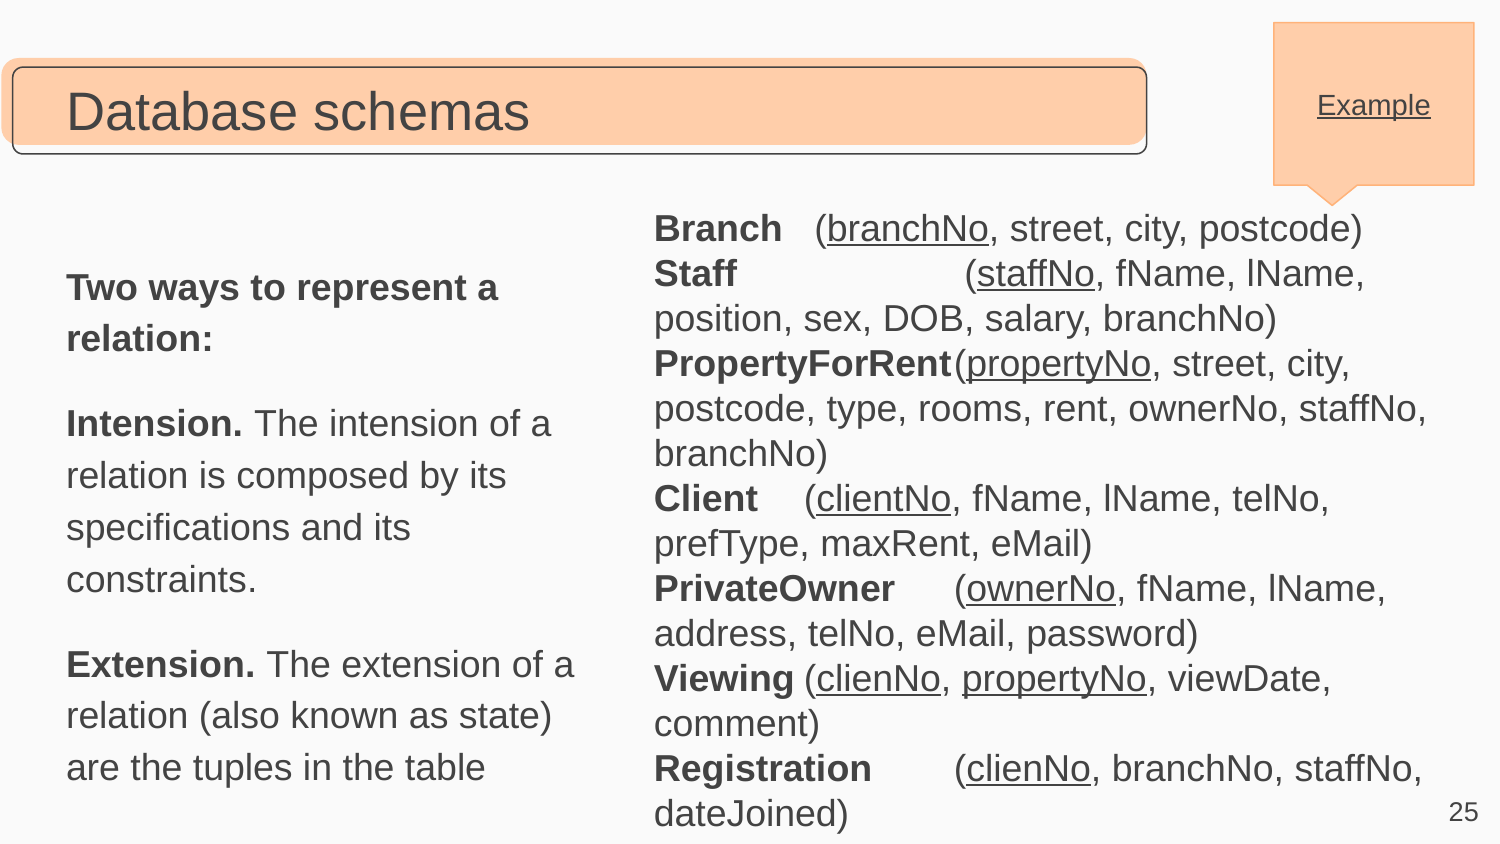

Example
Database schemas
Branch	 (branchNo, street, city, postcode)
Staff		 (staffNo, fName, lName, position, sex, DOB, salary, branchNo)
PropertyForRent	(propertyNo, street, city, postcode, type, rooms, rent, ownerNo, staffNo, branchNo)
Client	(clientNo, fName, lName, telNo, prefType, maxRent, eMail)
PrivateOwner	(ownerNo, fName, lName, address, telNo, eMail, password)
Viewing	(clienNo, propertyNo, viewDate, comment)
Registration	(clienNo, branchNo, staffNo, dateJoined)

Two ways to represent a relation:
Intension. The intension of a relation is composed by its specifications and its constraints.
Extension. The extension of a relation (also known as state) are the tuples in the table
25